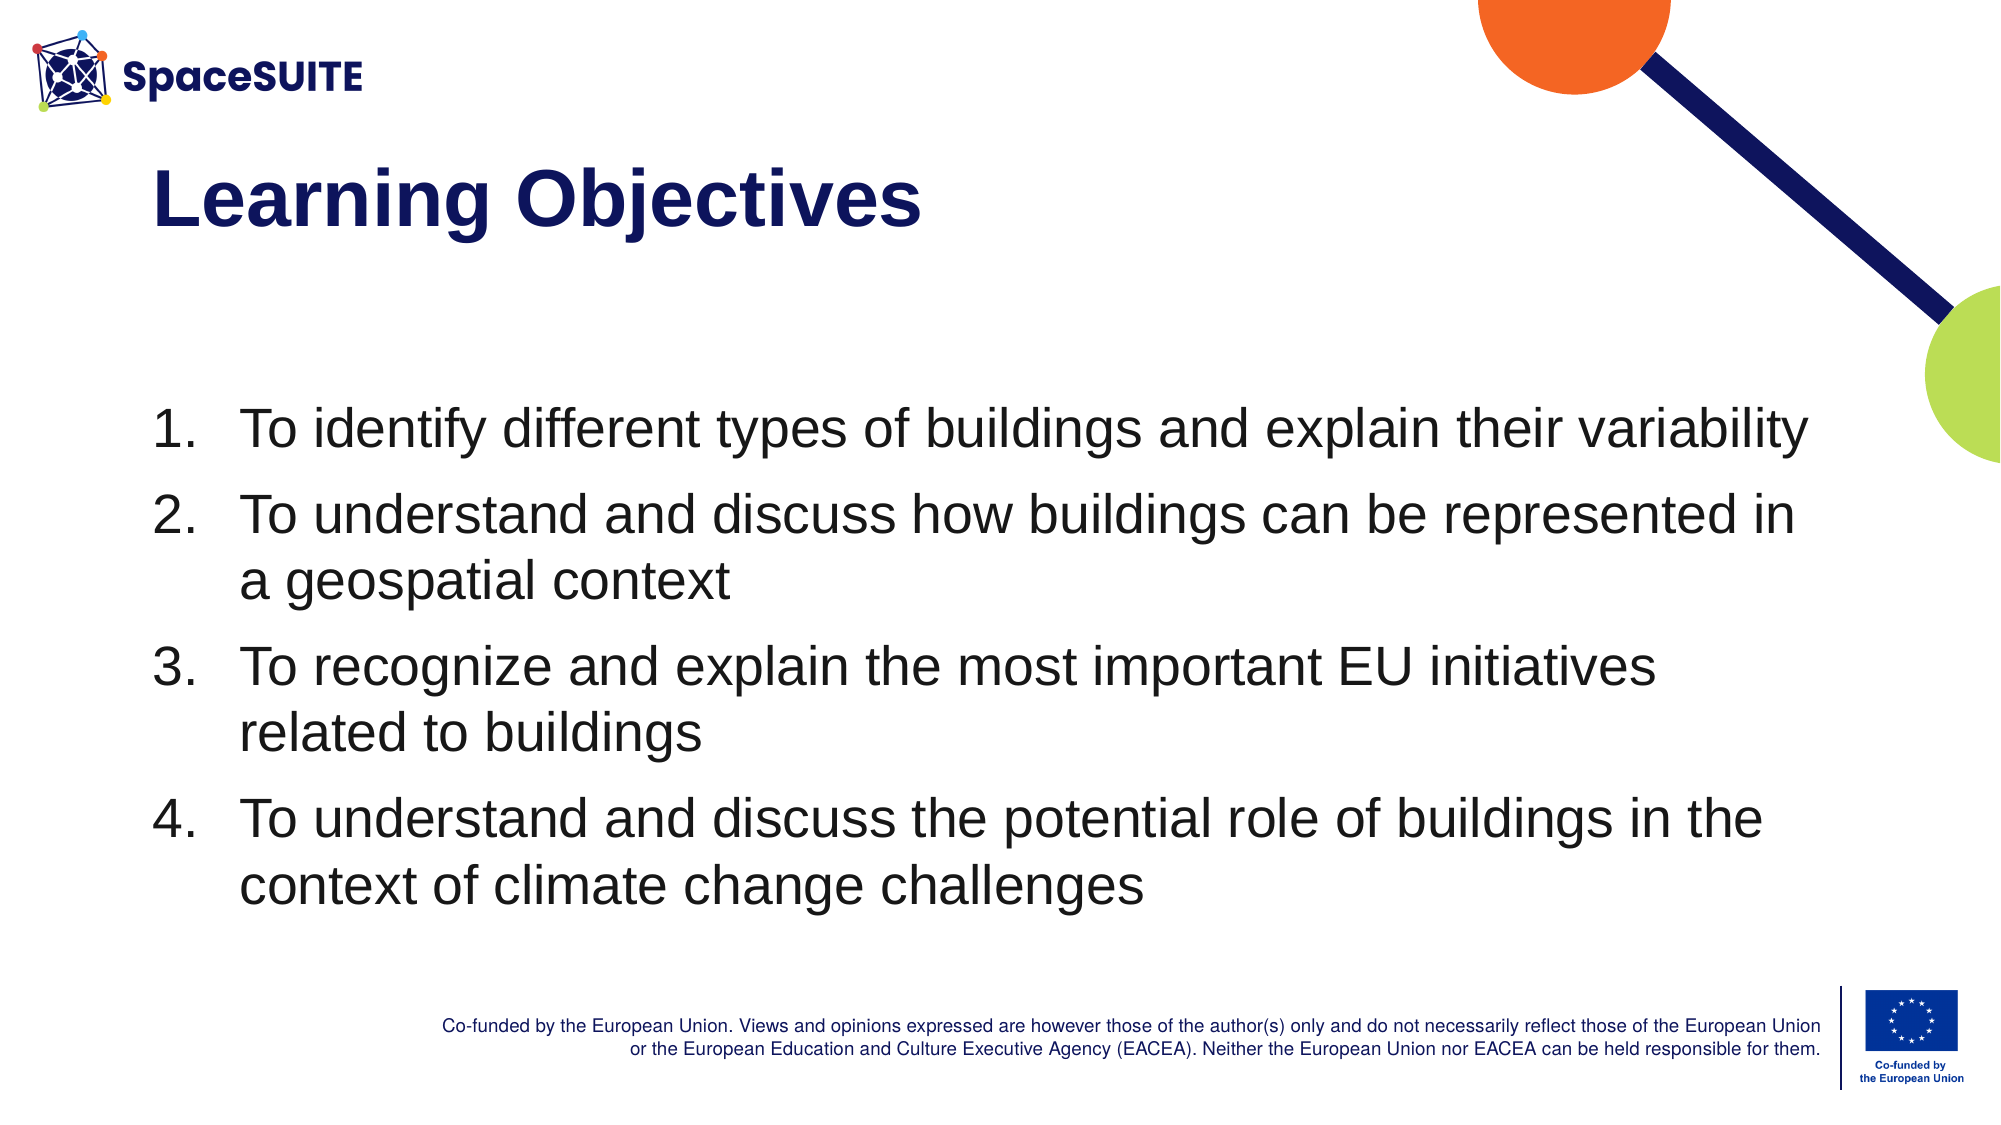

# Learning Objectives

To identify different types of buildings and explain their variability
To understand and discuss how buildings can be represented in a geospatial context
To recognize and explain the most important EU initiatives related to buildings
To understand and discuss the potential role of buildings in the context of climate change challenges